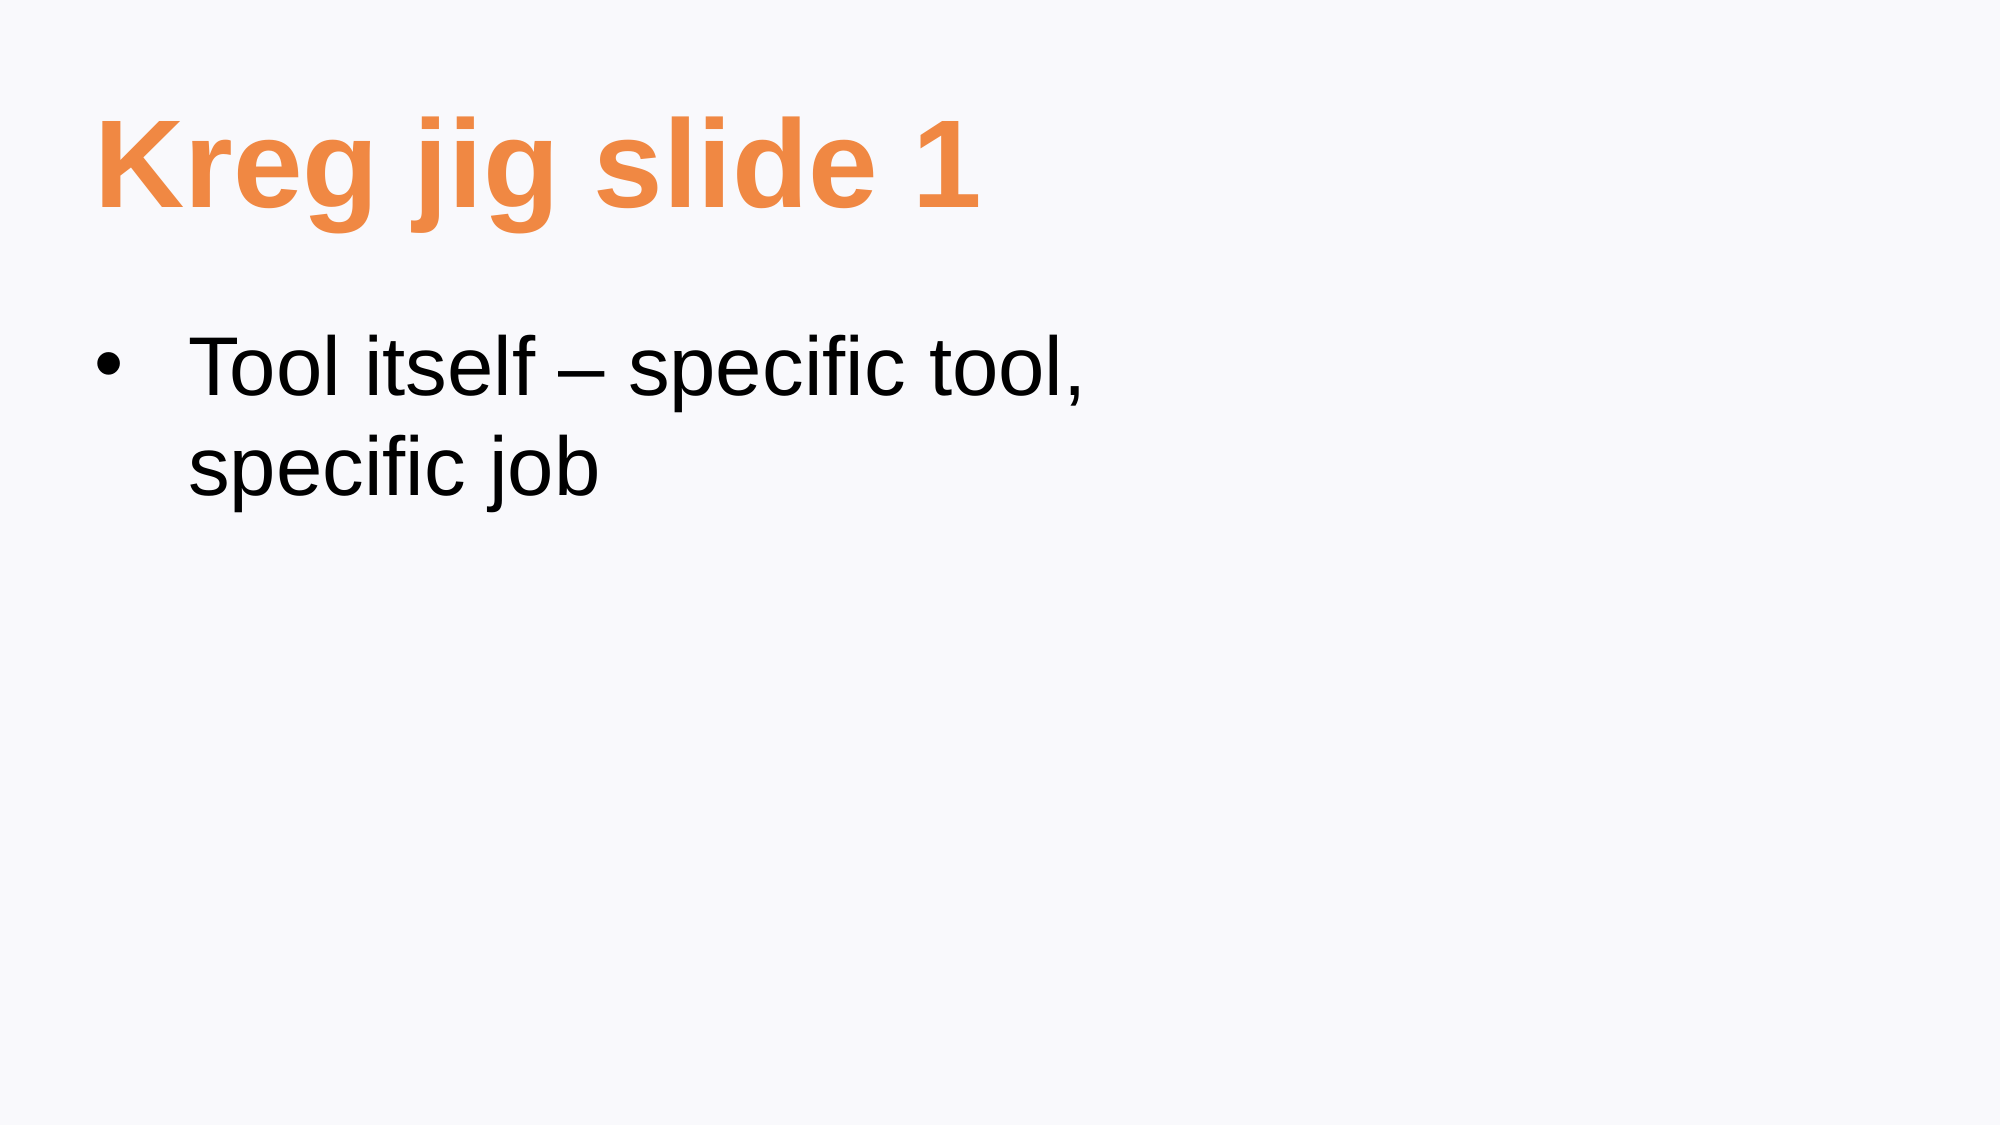

Kreg jig slide 1
Tool itself – specific tool, specific job